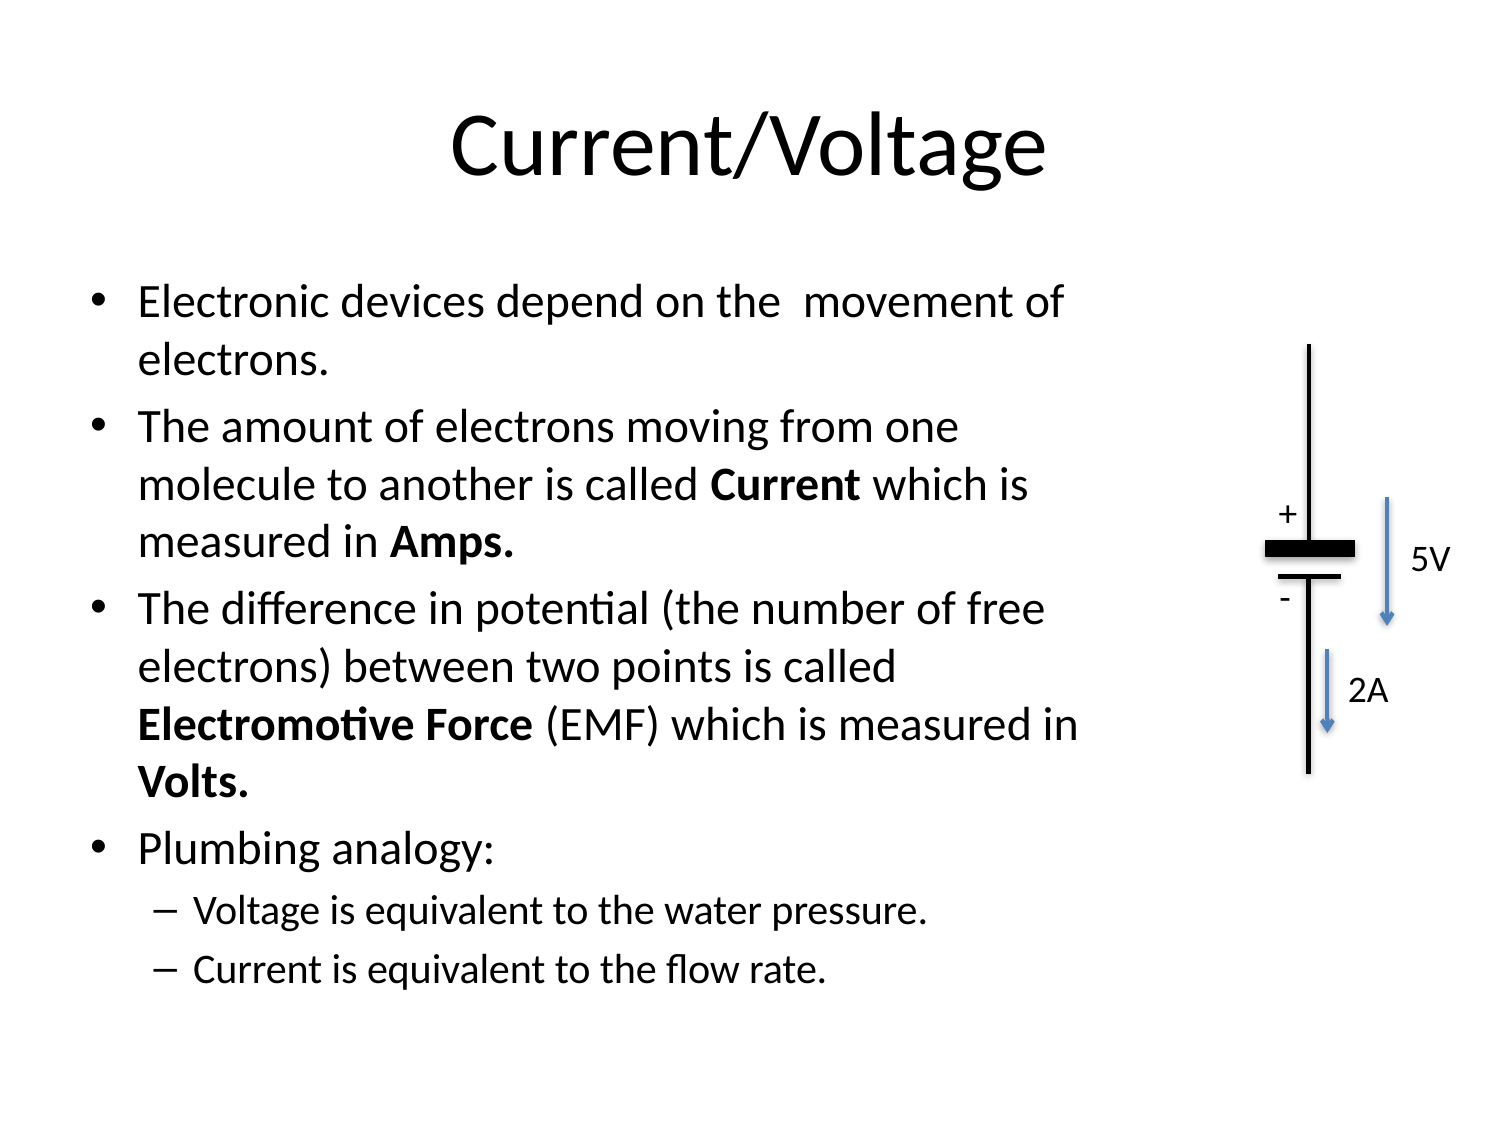

# Current/Voltage
Electronic devices depend on the  movement of electrons.
The amount of electrons moving from one molecule to another is called Current which is measured in Amps.
The difference in potential (the number of free electrons) between two points is called Electromotive Force (EMF) which is measured in Volts.
Plumbing analogy:
Voltage is equivalent to the water pressure.
Current is equivalent to the flow rate.
+
5V

-
2A